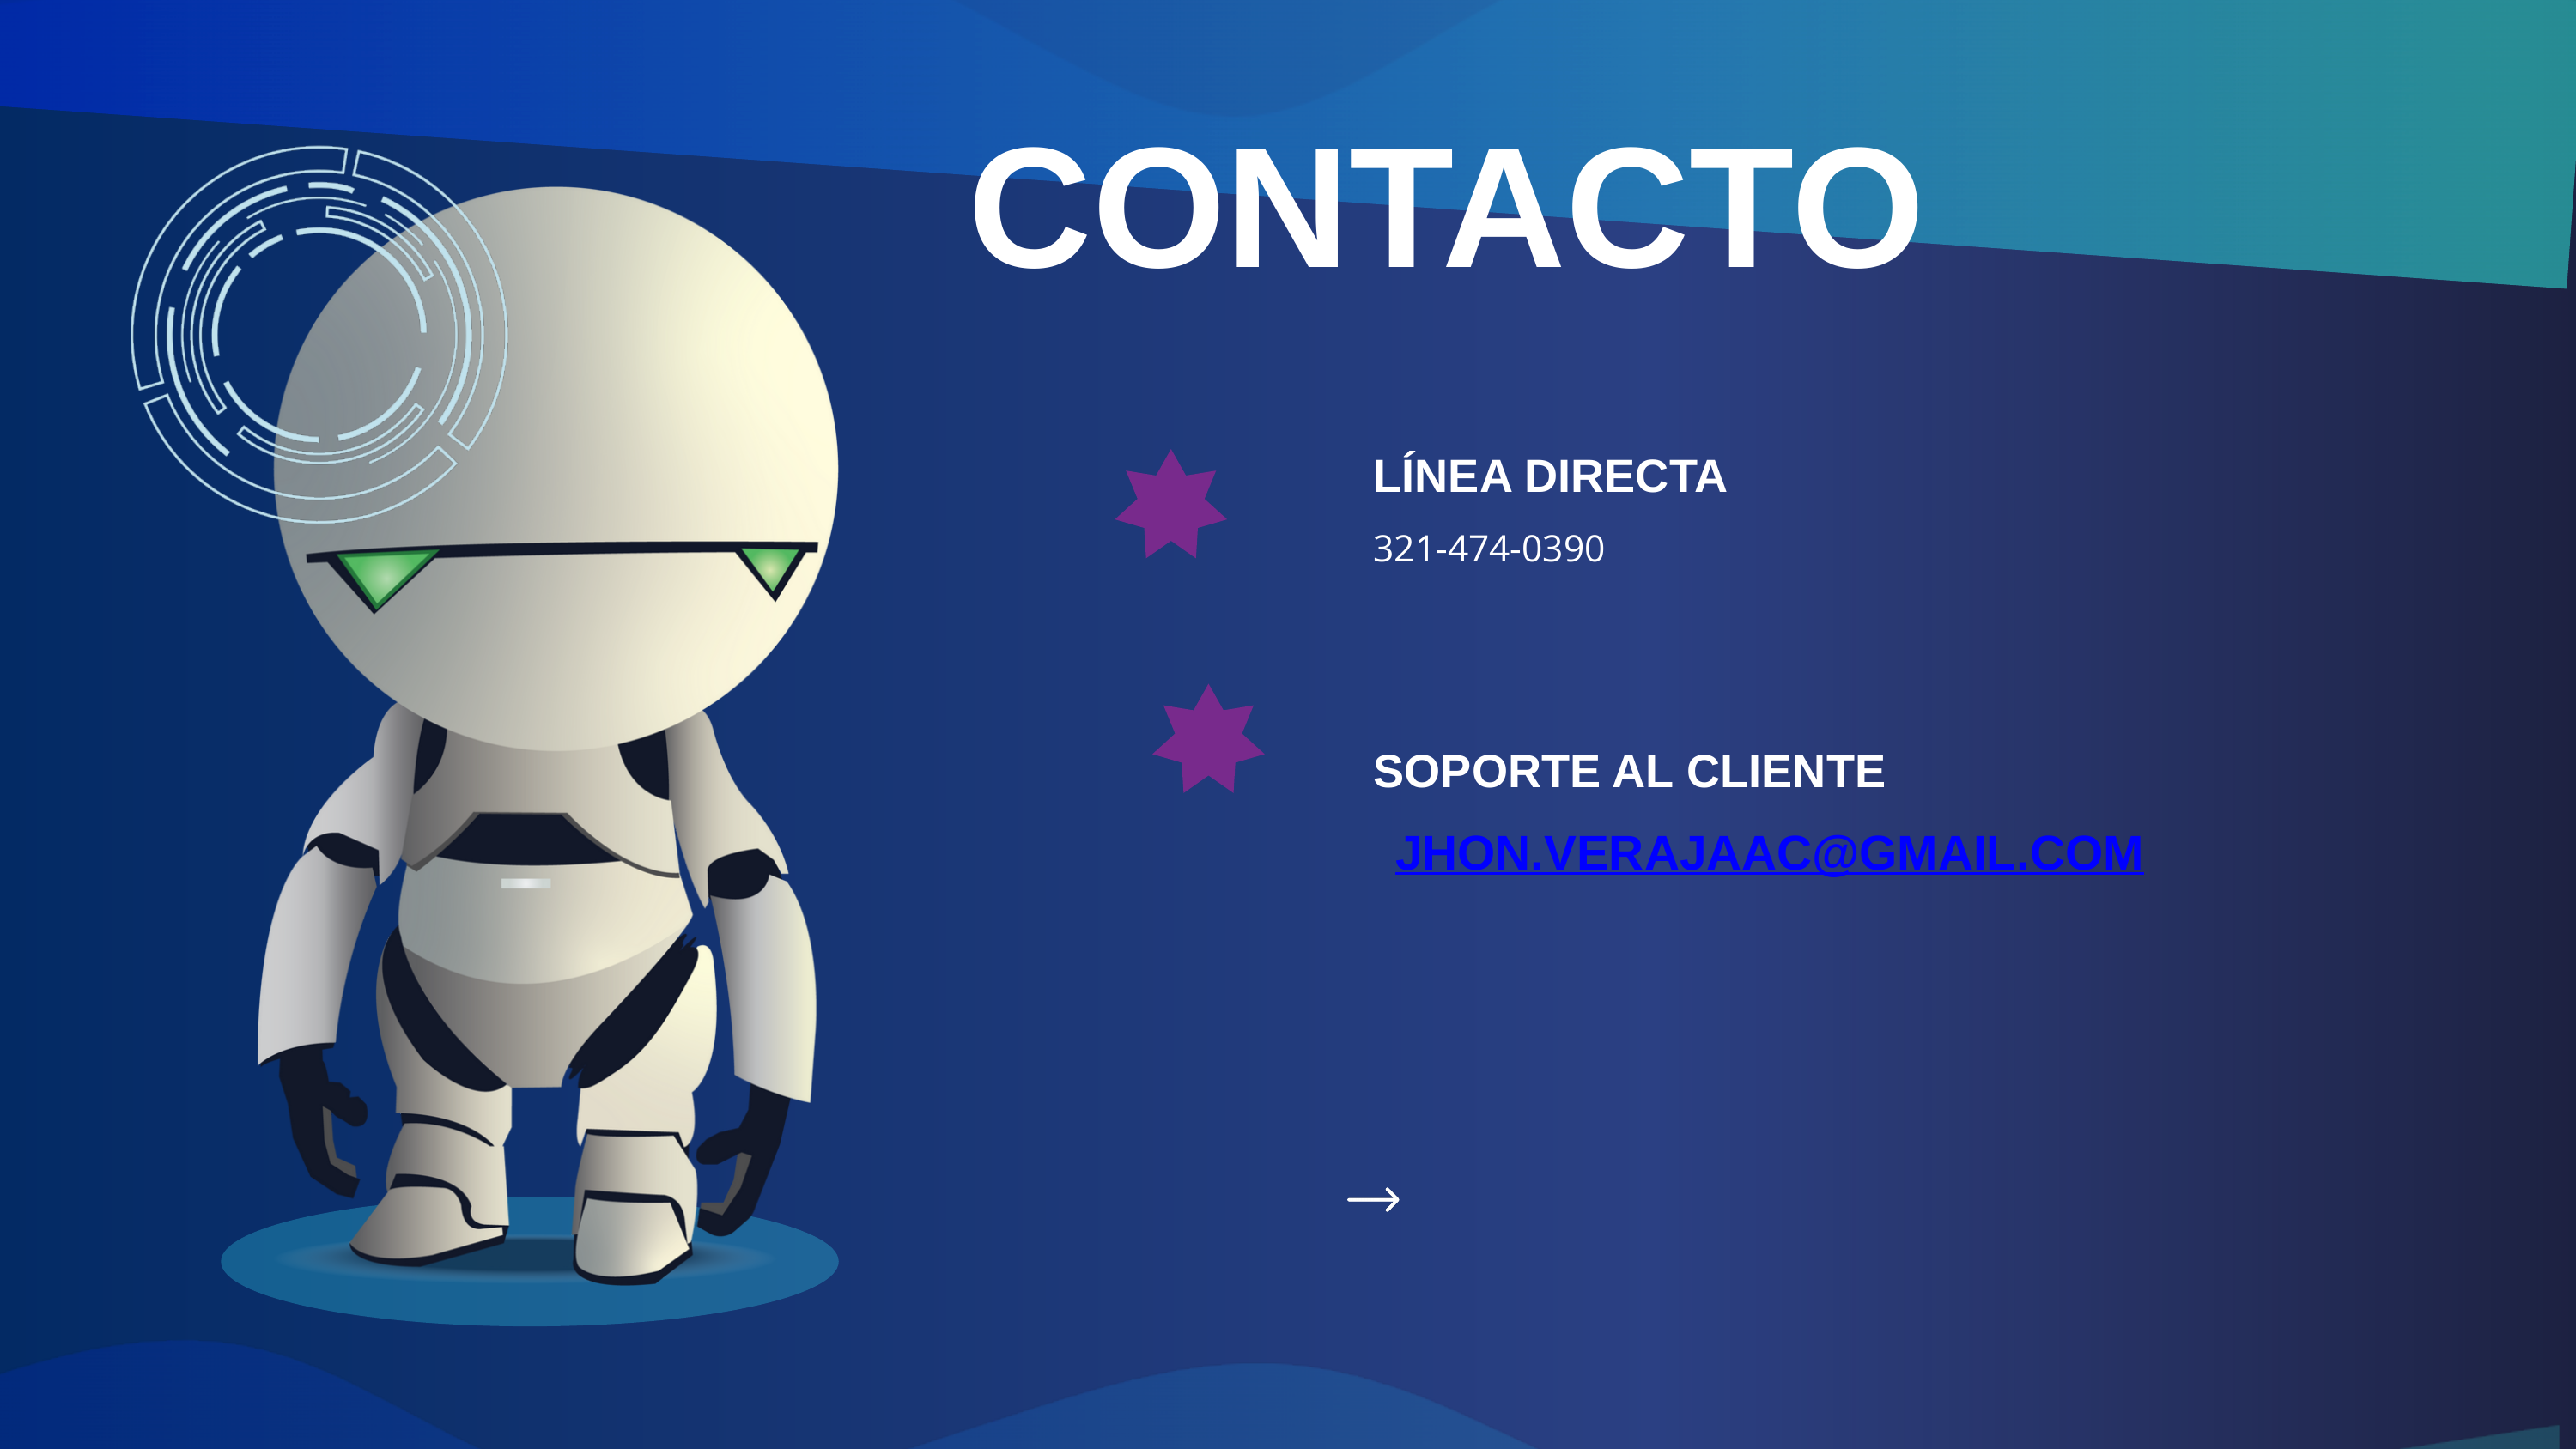

CONTACTO

LÍNEA DIRECTA
321-474-0390

SOPORTE AL CLIENTE
JHON.VERAJAAC@GMAIL.COM